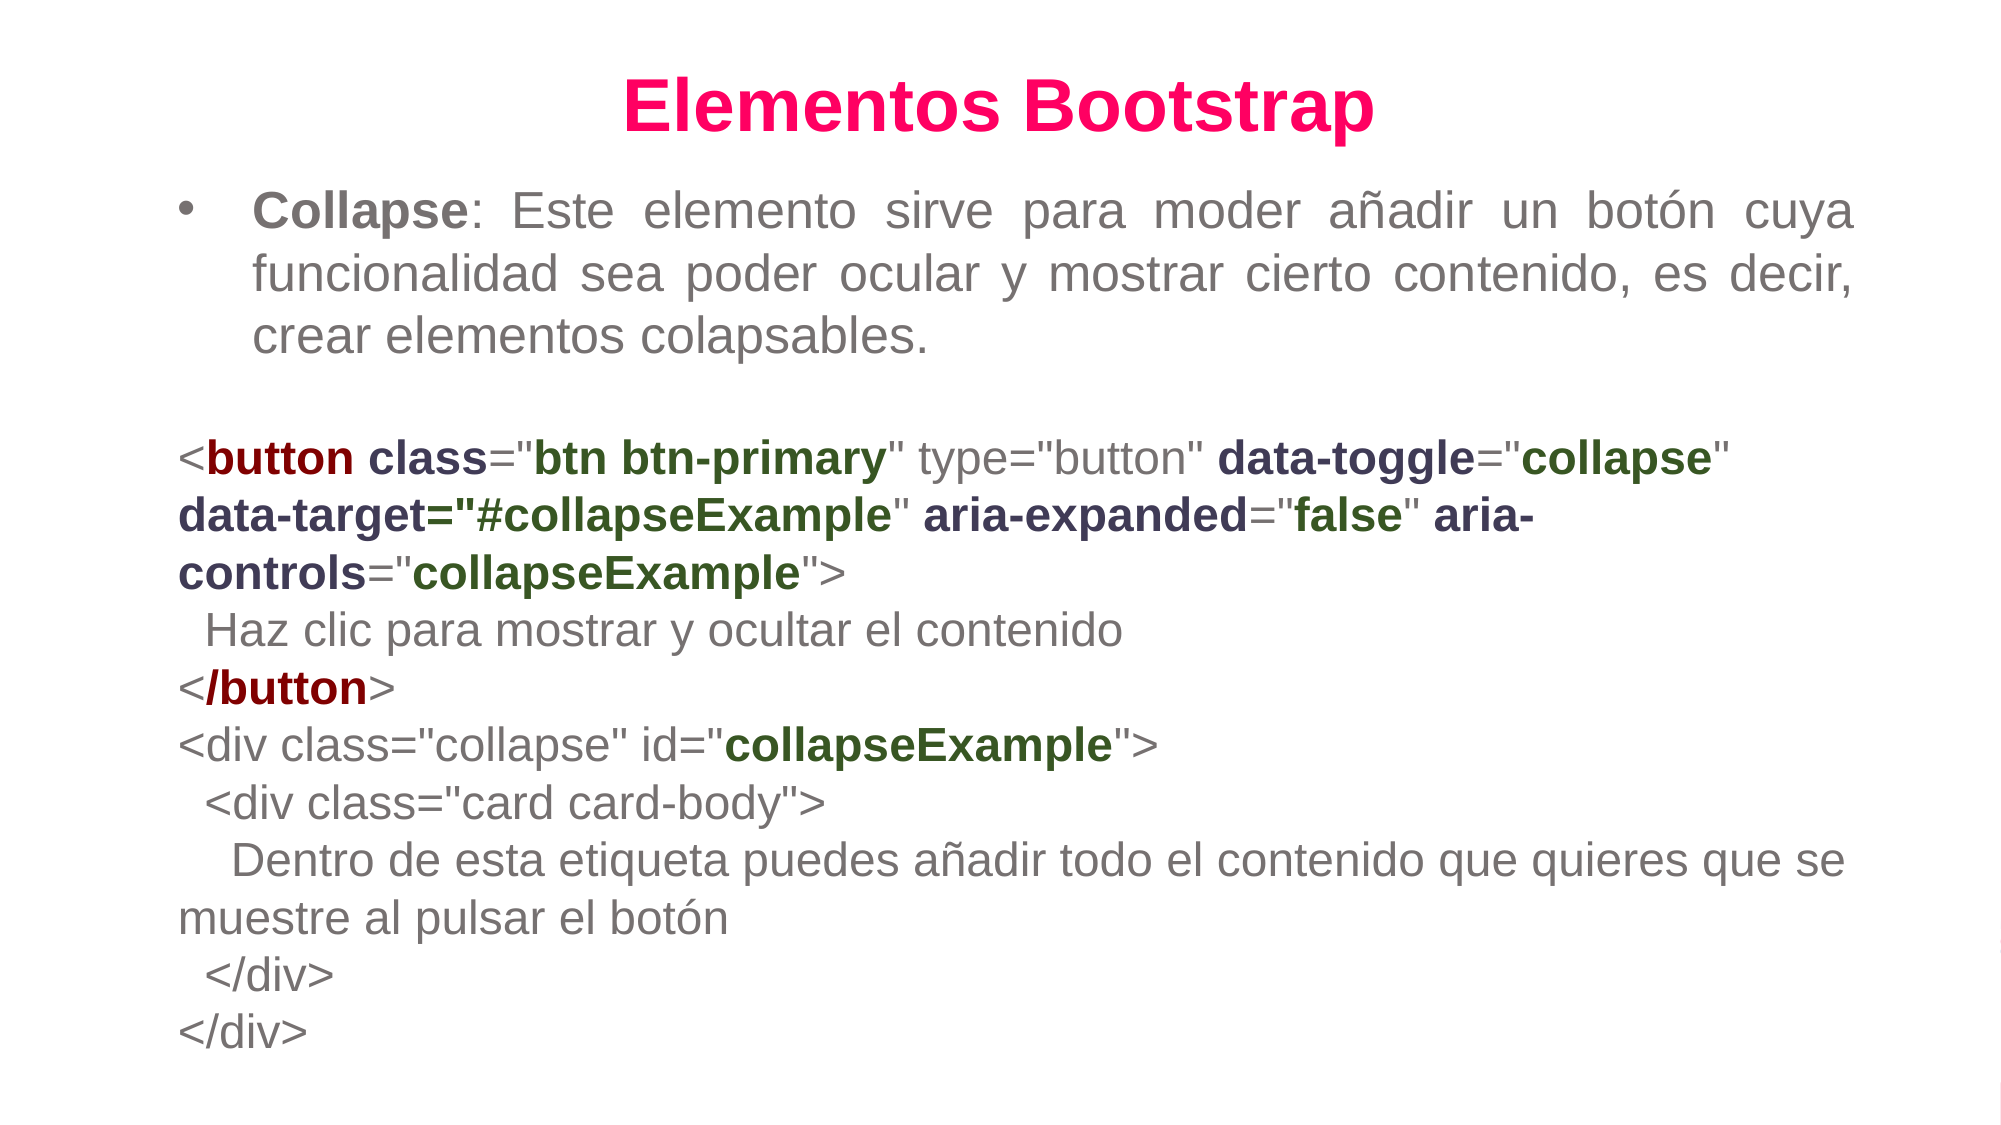

Elementos Bootstrap
Collapse: Este elemento sirve para moder añadir un botón cuya funcionalidad sea poder ocular y mostrar cierto contenido, es decir, crear elementos colapsables.

<button class="btn btn-primary" type="button" data-toggle="collapse" data-target="#collapseExample" aria-expanded="false" aria-controls="collapseExample">
  Haz clic para mostrar y ocultar el contenido
</button>
<div class="collapse" id="collapseExample">
  <div class="card card-body">
    Dentro de esta etiqueta puedes añadir todo el contenido que quieres que se muestre al pulsar el botón
  </div>
</div>